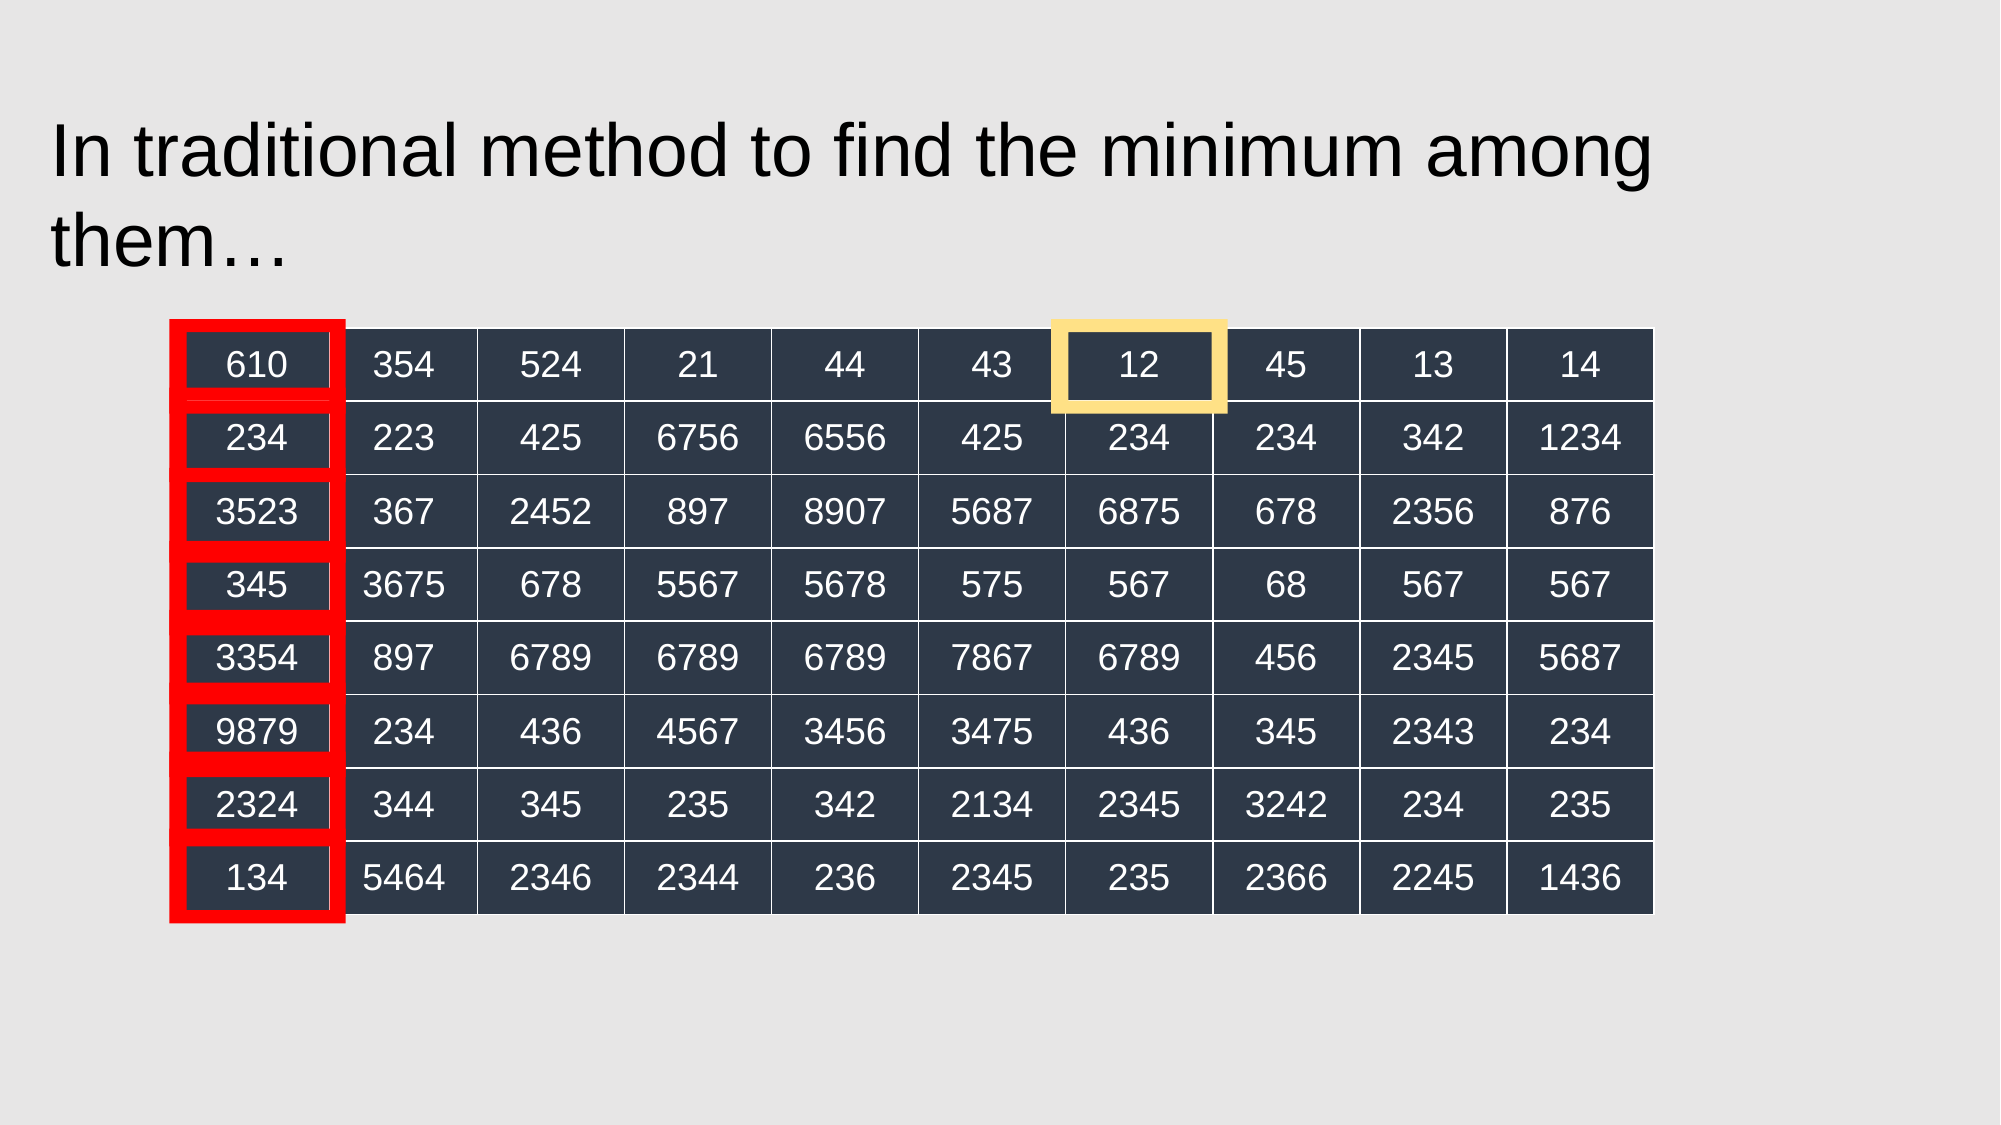

In traditional method to find the minimum among them…

| 610 | 354 | 524 | 21 | 44 | 43 | 12 | 45 | 13 | 14 |
| --- | --- | --- | --- | --- | --- | --- | --- | --- | --- |
| 234 | 223 | 425 | 6756 | 6556 | 425 | 234 | 234 | 342 | 1234 |
| 3523 | 367 | 2452 | 897 | 8907 | 5687 | 6875 | 678 | 2356 | 876 |
| 345 | 3675 | 678 | 5567 | 5678 | 575 | 567 | 68 | 567 | 567 |
| 3354 | 897 | 6789 | 6789 | 6789 | 7867 | 6789 | 456 | 2345 | 5687 |
| 9879 | 234 | 436 | 4567 | 3456 | 3475 | 436 | 345 | 2343 | 234 |
| 2324 | 344 | 345 | 235 | 342 | 2134 | 2345 | 3242 | 234 | 235 |
| 134 | 5464 | 2346 | 2344 | 236 | 2345 | 235 | 2366 | 2245 | 1436 |